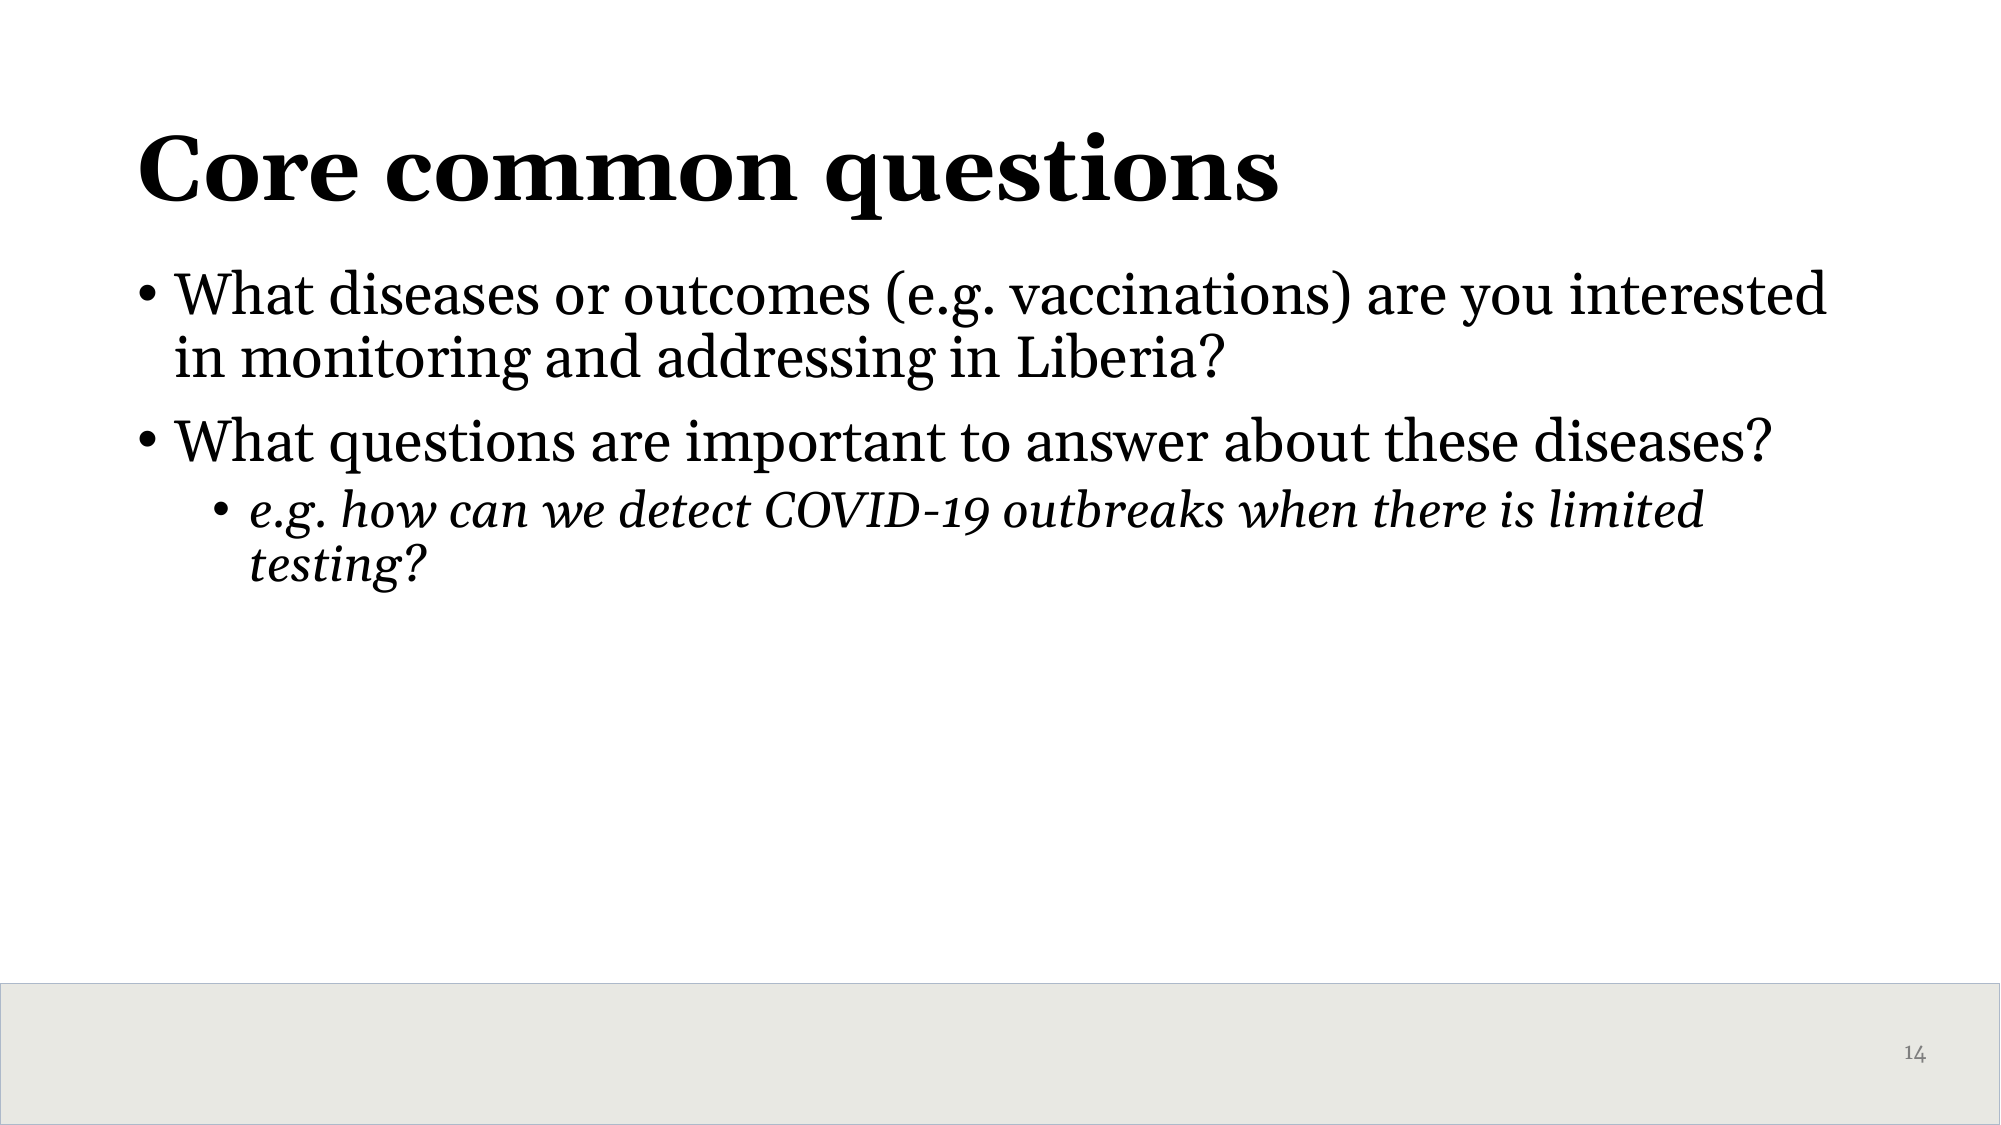

# Core common questions
What diseases or outcomes (e.g. vaccinations) are you interested in monitoring and addressing in Liberia?
What questions are important to answer about these diseases?
e.g. how can we detect COVID-19 outbreaks when there is limited testing?